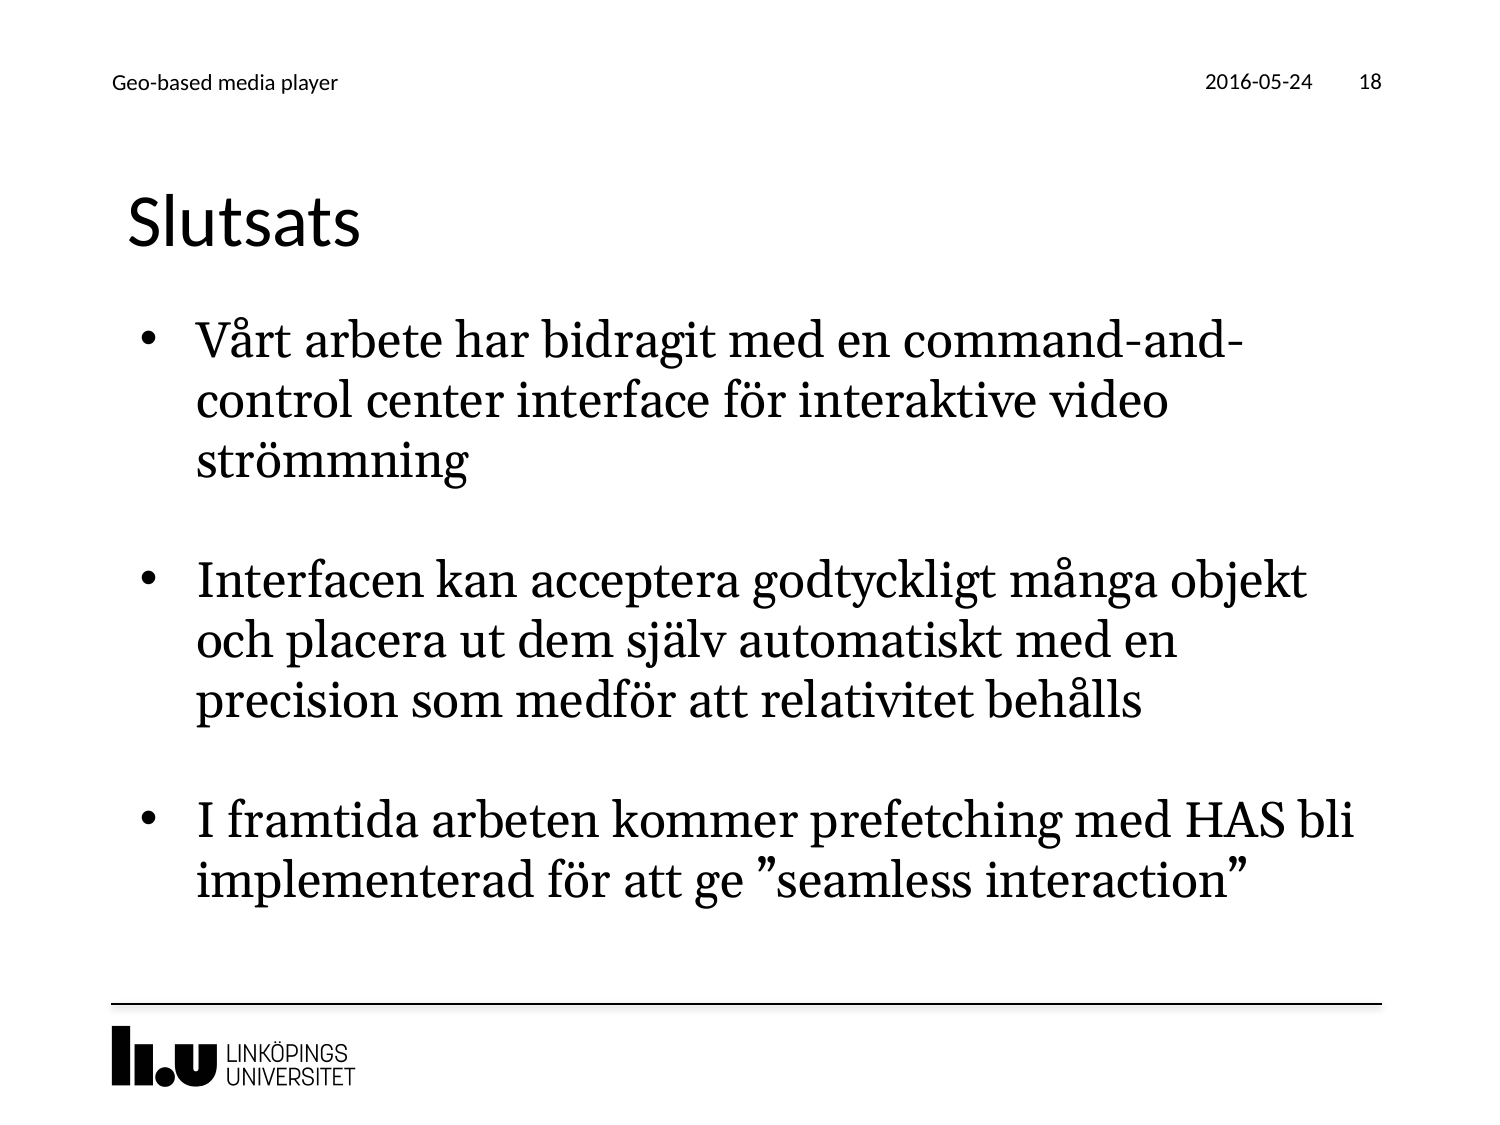

2016-05-24
Geo-based media player
18
# Slutsats
Vårt arbete har bidragit med en command-and-control center interface för interaktive video strömmning

Interfacen kan acceptera godtyckligt många objekt och placera ut dem själv automatiskt med en precision som medför att relativitet behålls

I framtida arbeten kommer prefetching med HAS bli implementerad för att ge ”seamless interaction”